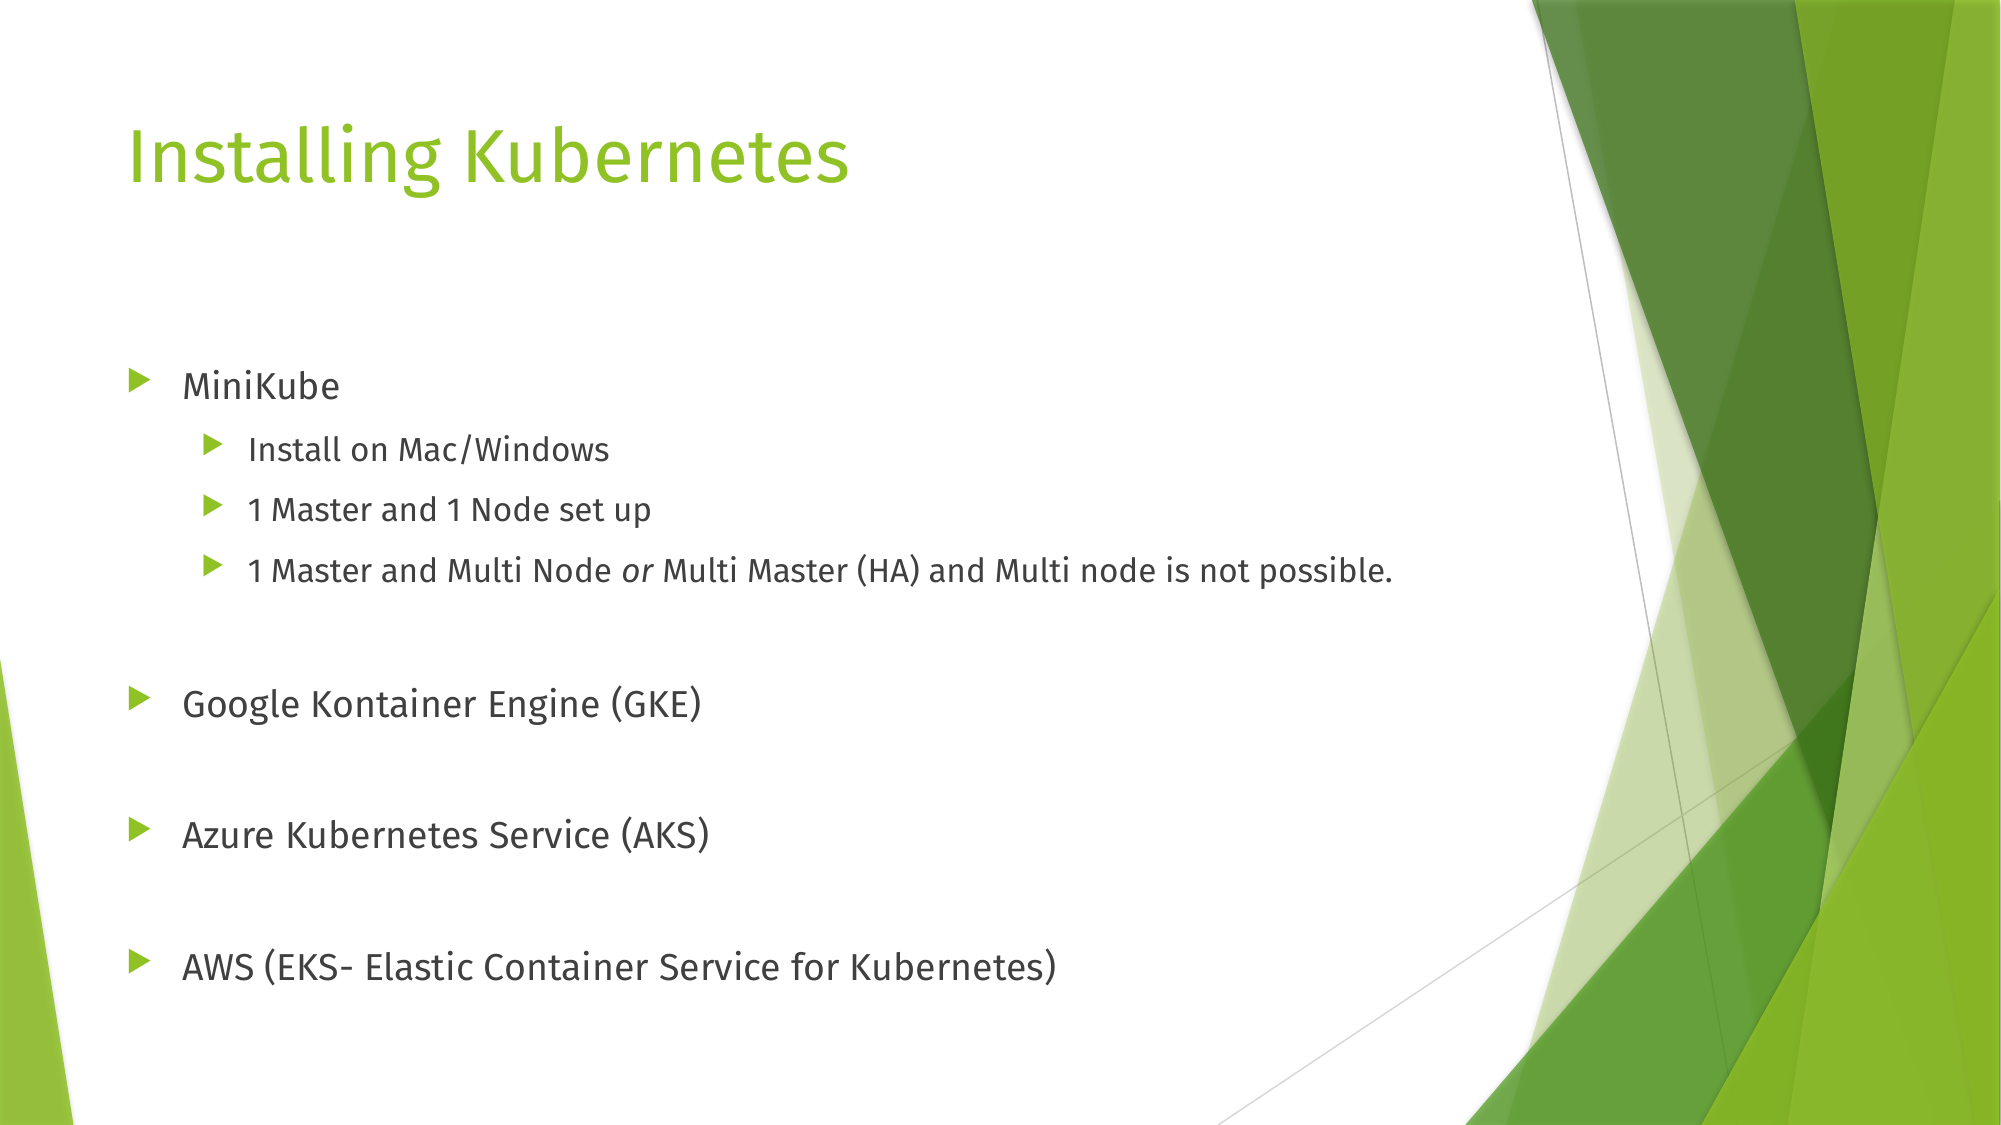

# Installing Kubernetes
MiniKube
Install on Mac/Windows
1 Master and 1 Node set up
1 Master and Multi Node or Multi Master (HA) and Multi node is not possible.

Google Kontainer Engine (GKE)

Azure Kubernetes Service (AKS)

AWS (EKS- Elastic Container Service for Kubernetes)